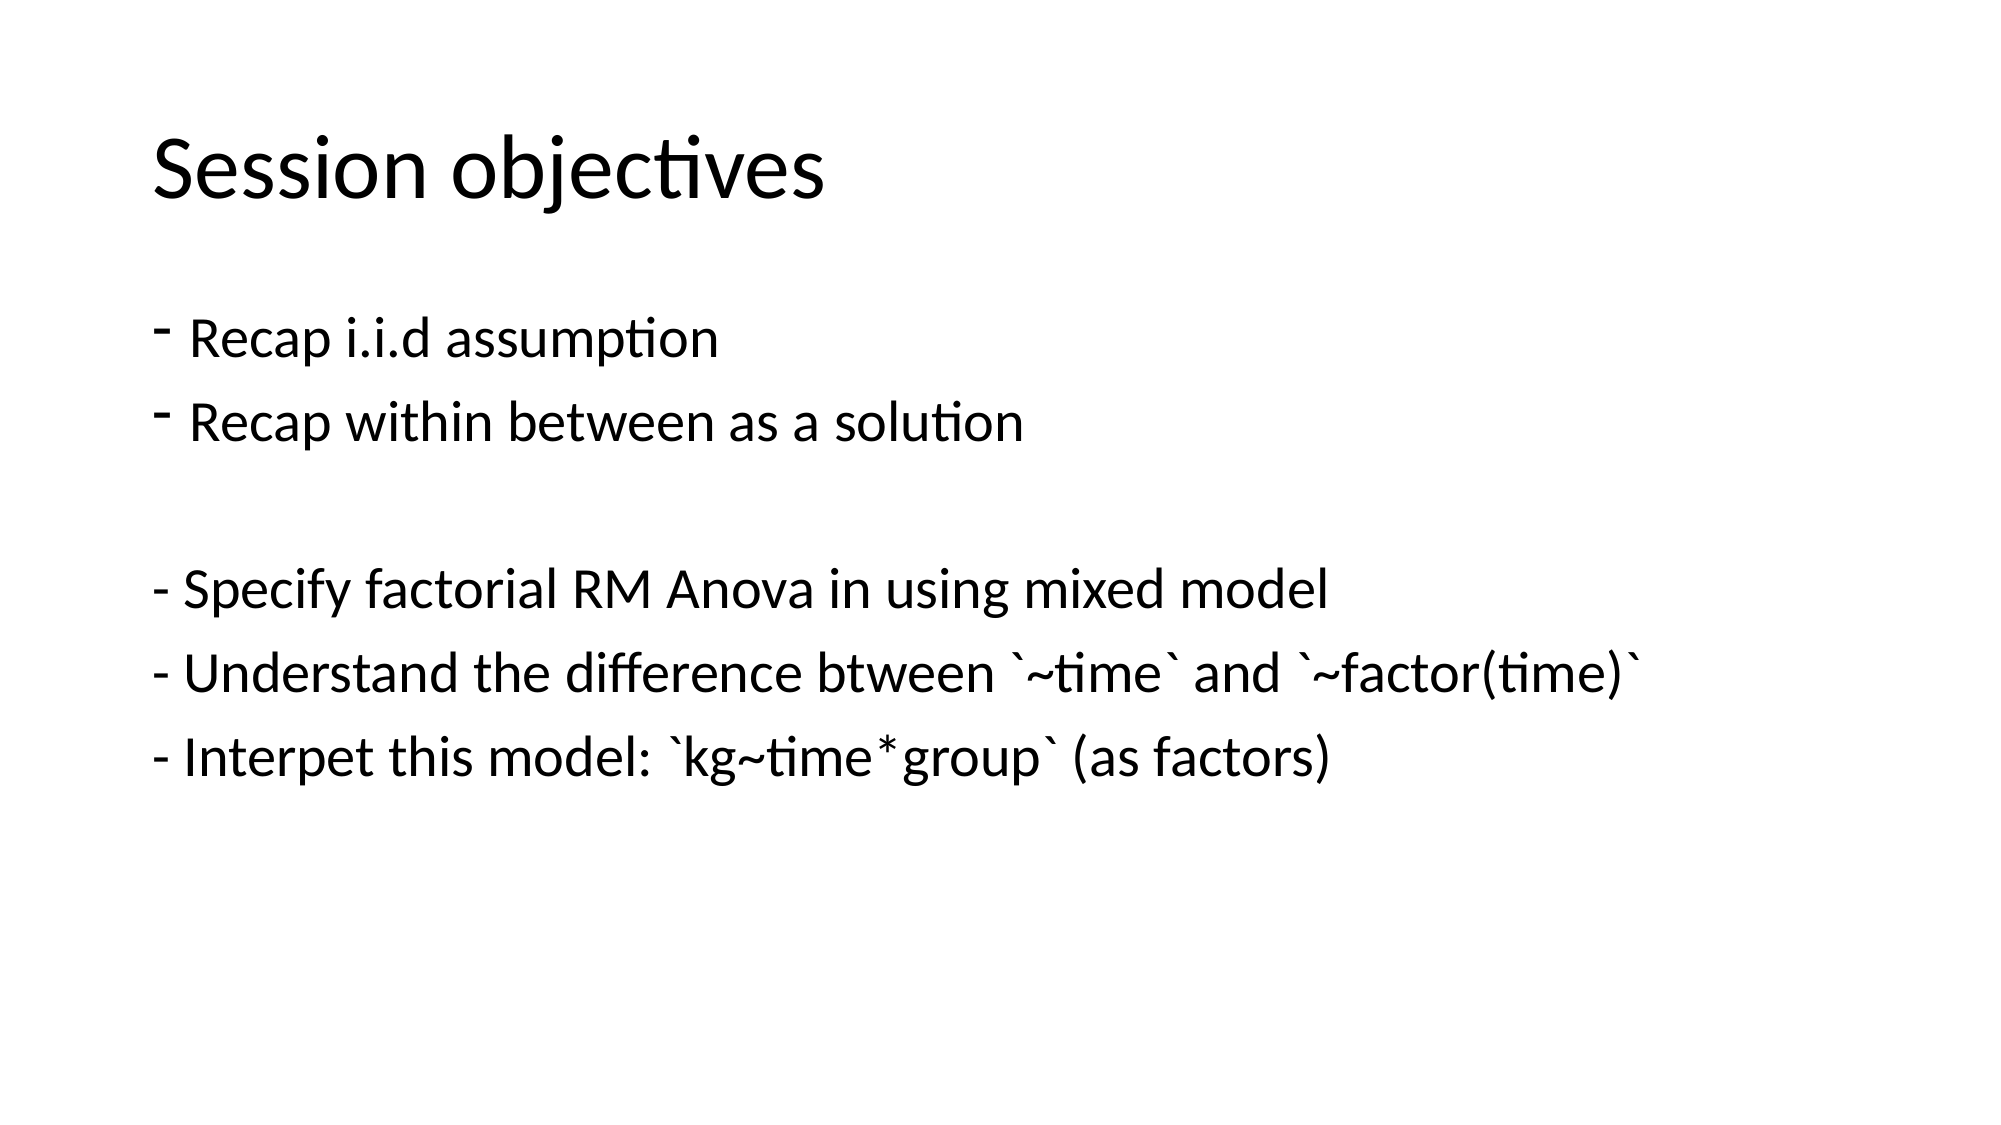

# Session objectives
Recap i.i.d assumption
Recap within between as a solution

- Specify factorial RM Anova in using mixed model
- Understand the difference btween `~time` and `~factor(time)`
- Interpet this model: `kg~time*group` (as factors)